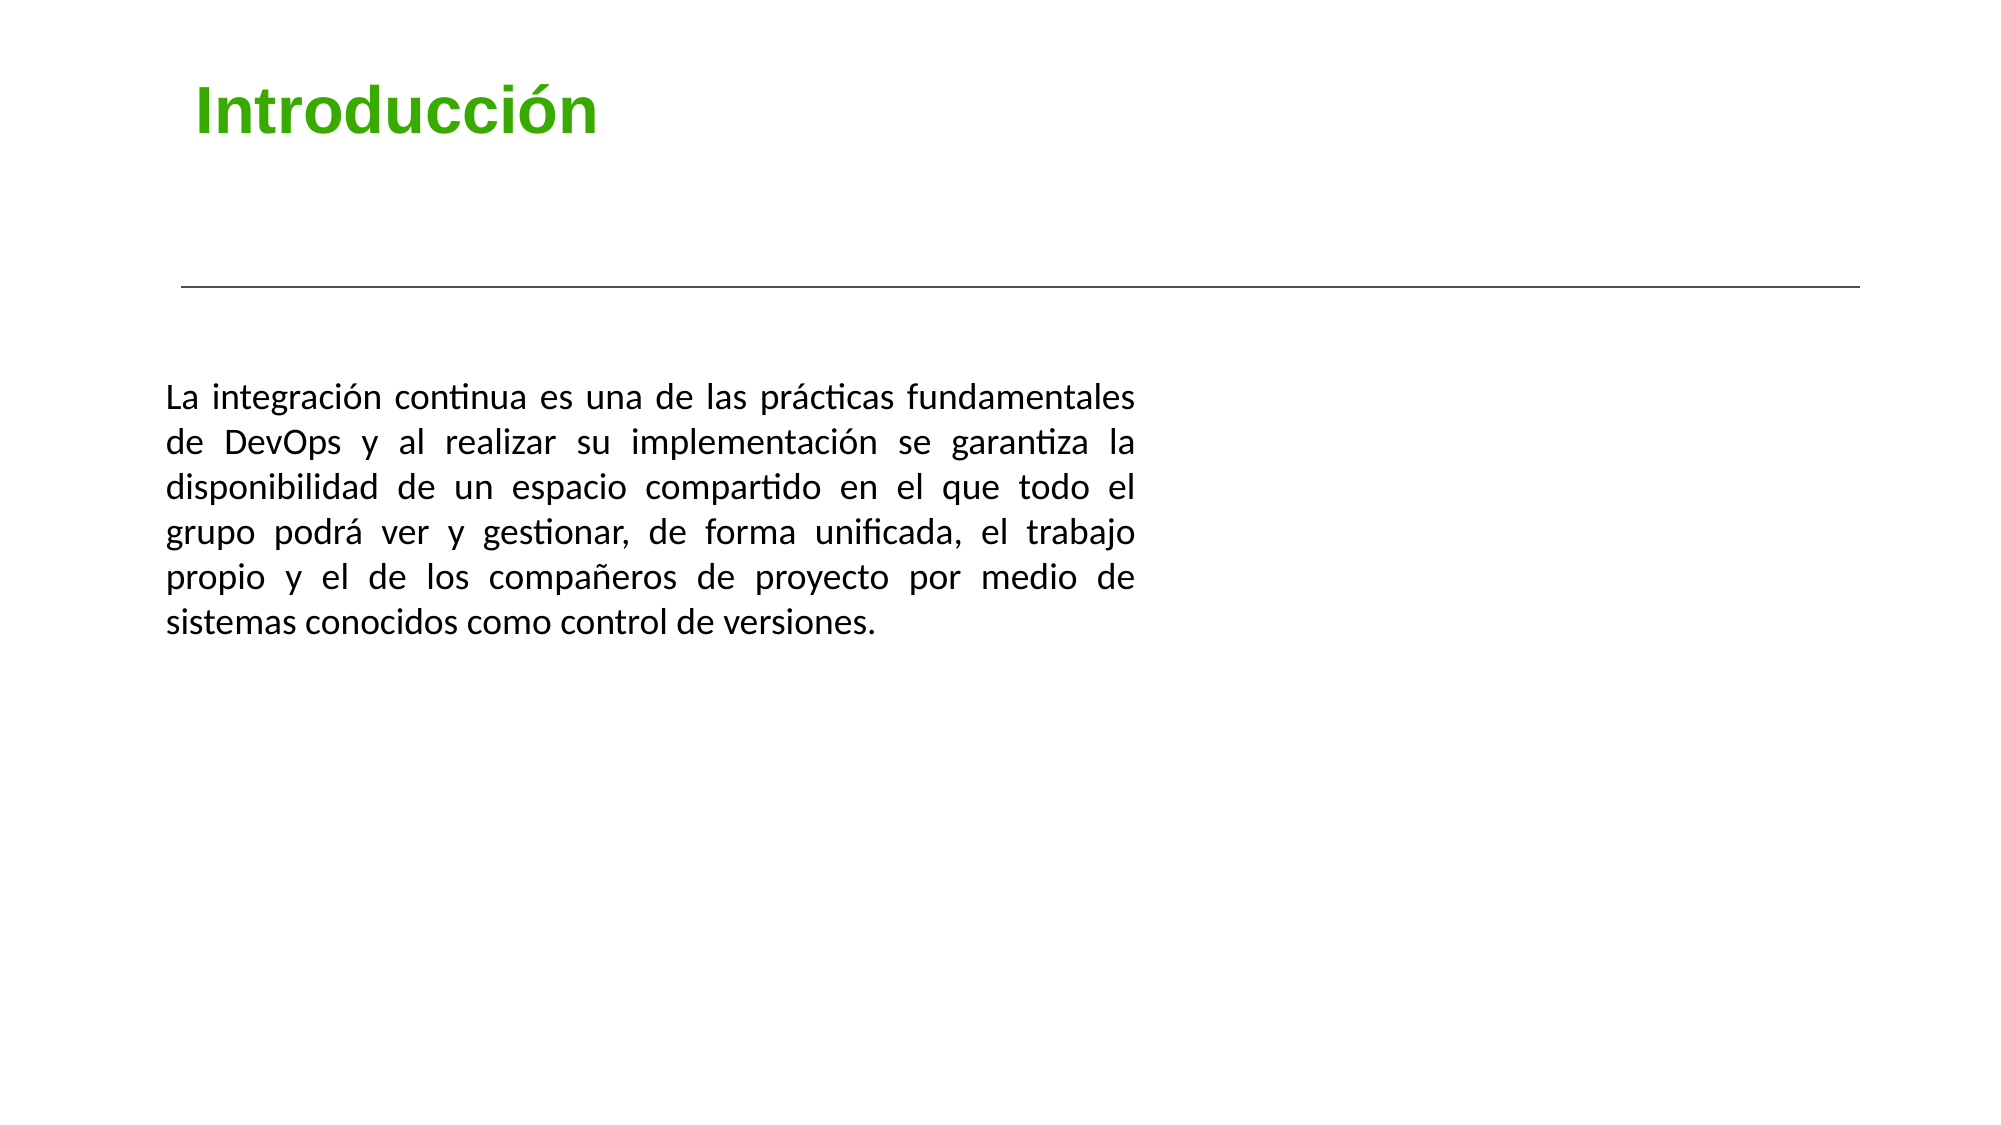

Introducción
La integración continua es una de las prácticas fundamentales de DevOps y al realizar su implementación se garantiza la disponibilidad de un espacio compartido en el que todo el grupo podrá ver y gestionar, de forma unificada, el trabajo propio y el de los compañeros de proyecto por medio de sistemas conocidos como control de versiones.